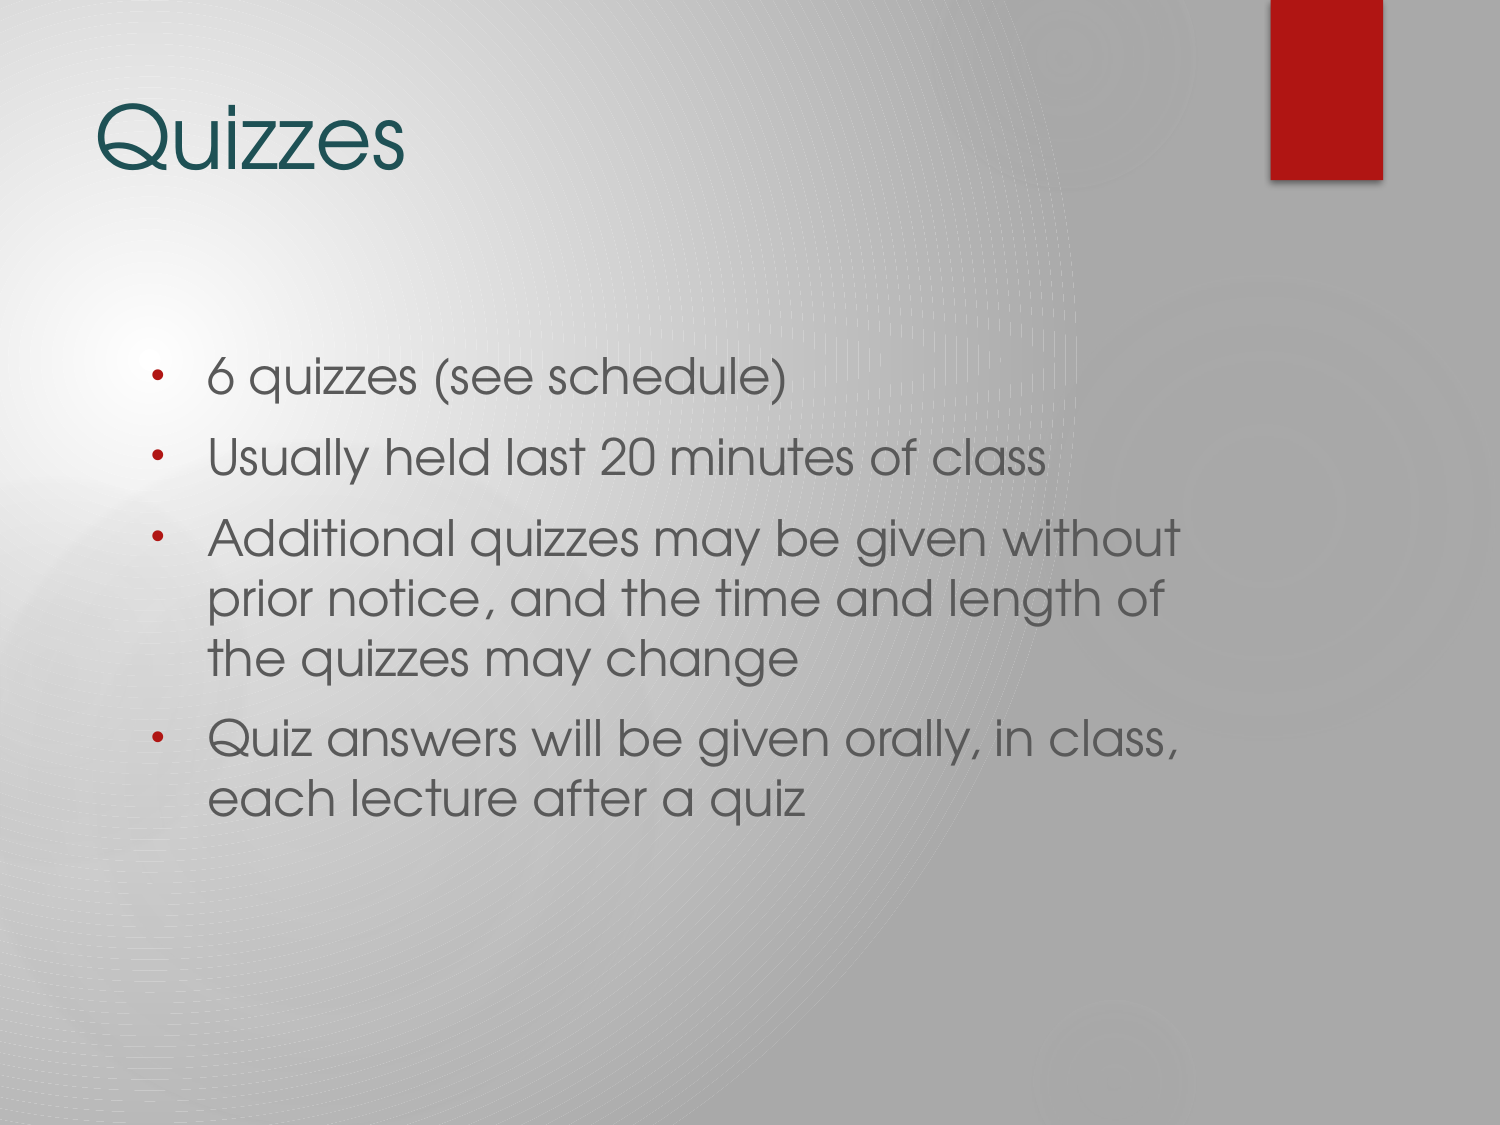

# Quizzes
6 quizzes (see schedule)
Usually held last 20 minutes of class
Additional quizzes may be given without prior notice, and the time and length of the quizzes may change
Quiz answers will be given orally, in class, each lecture after a quiz